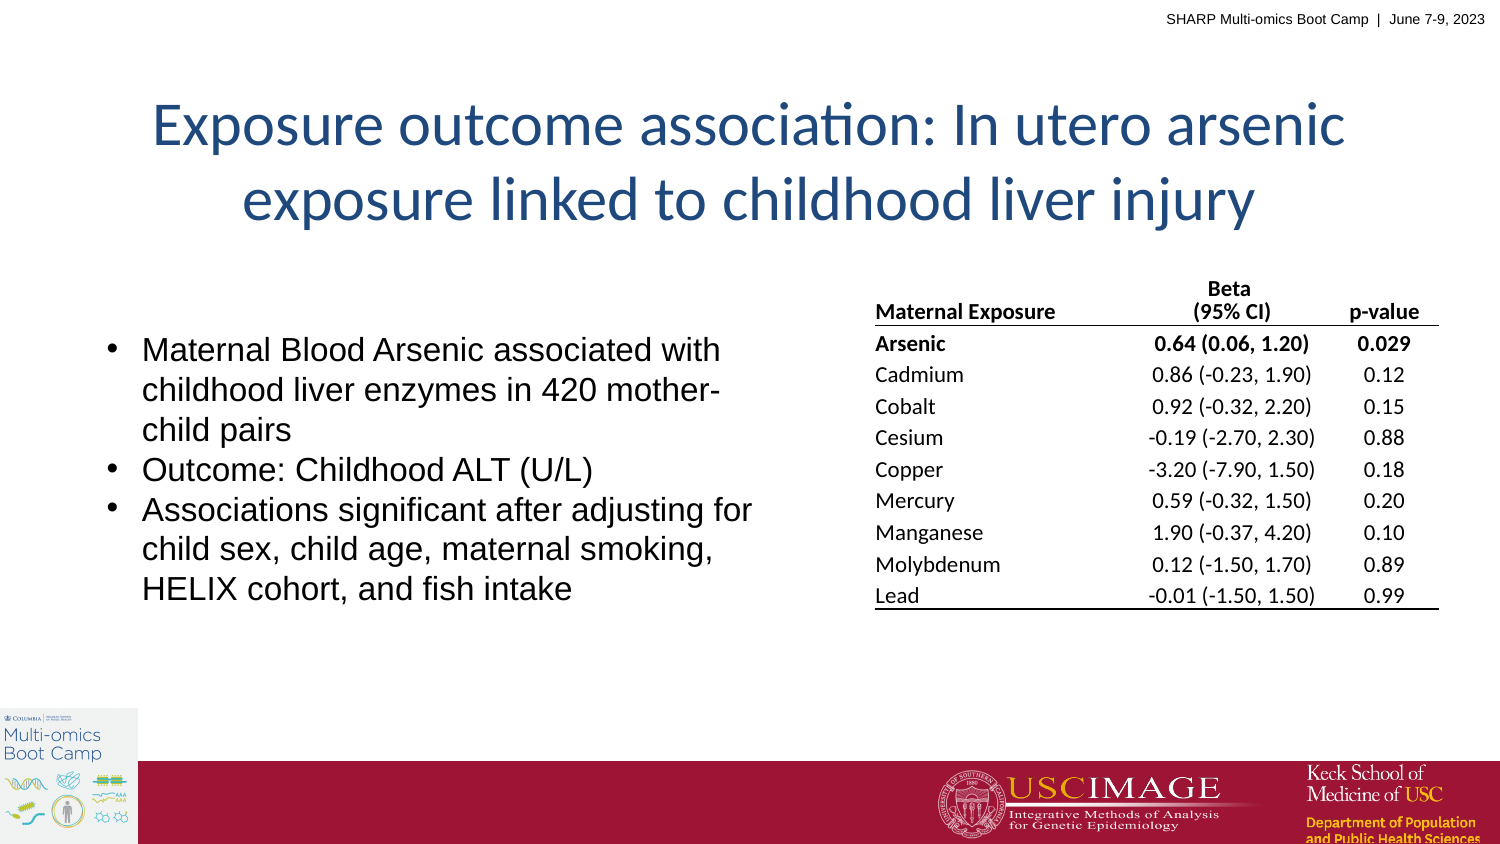

# Exposure outcome association: In utero arsenic exposure linked to childhood liver injury
| Maternal Exposure | Beta (95% CI) | p-value |
| --- | --- | --- |
| Arsenic | 0.64 (0.06, 1.20) | 0.029 |
| Cadmium | 0.86 (-0.23, 1.90) | 0.12 |
| Cobalt | 0.92 (-0.32, 2.20) | 0.15 |
| Cesium | -0.19 (-2.70, 2.30) | 0.88 |
| Copper | -3.20 (-7.90, 1.50) | 0.18 |
| Mercury | 0.59 (-0.32, 1.50) | 0.20 |
| Manganese | 1.90 (-0.37, 4.20) | 0.10 |
| Molybdenum | 0.12 (-1.50, 1.70) | 0.89 |
| Lead | -0.01 (-1.50, 1.50) | 0.99 |
Maternal Blood Arsenic associated with childhood liver enzymes in 420 mother-child pairs
Outcome: Childhood ALT (U/L)
Associations significant after adjusting for child sex, child age, maternal smoking, HELIX cohort, and fish intake